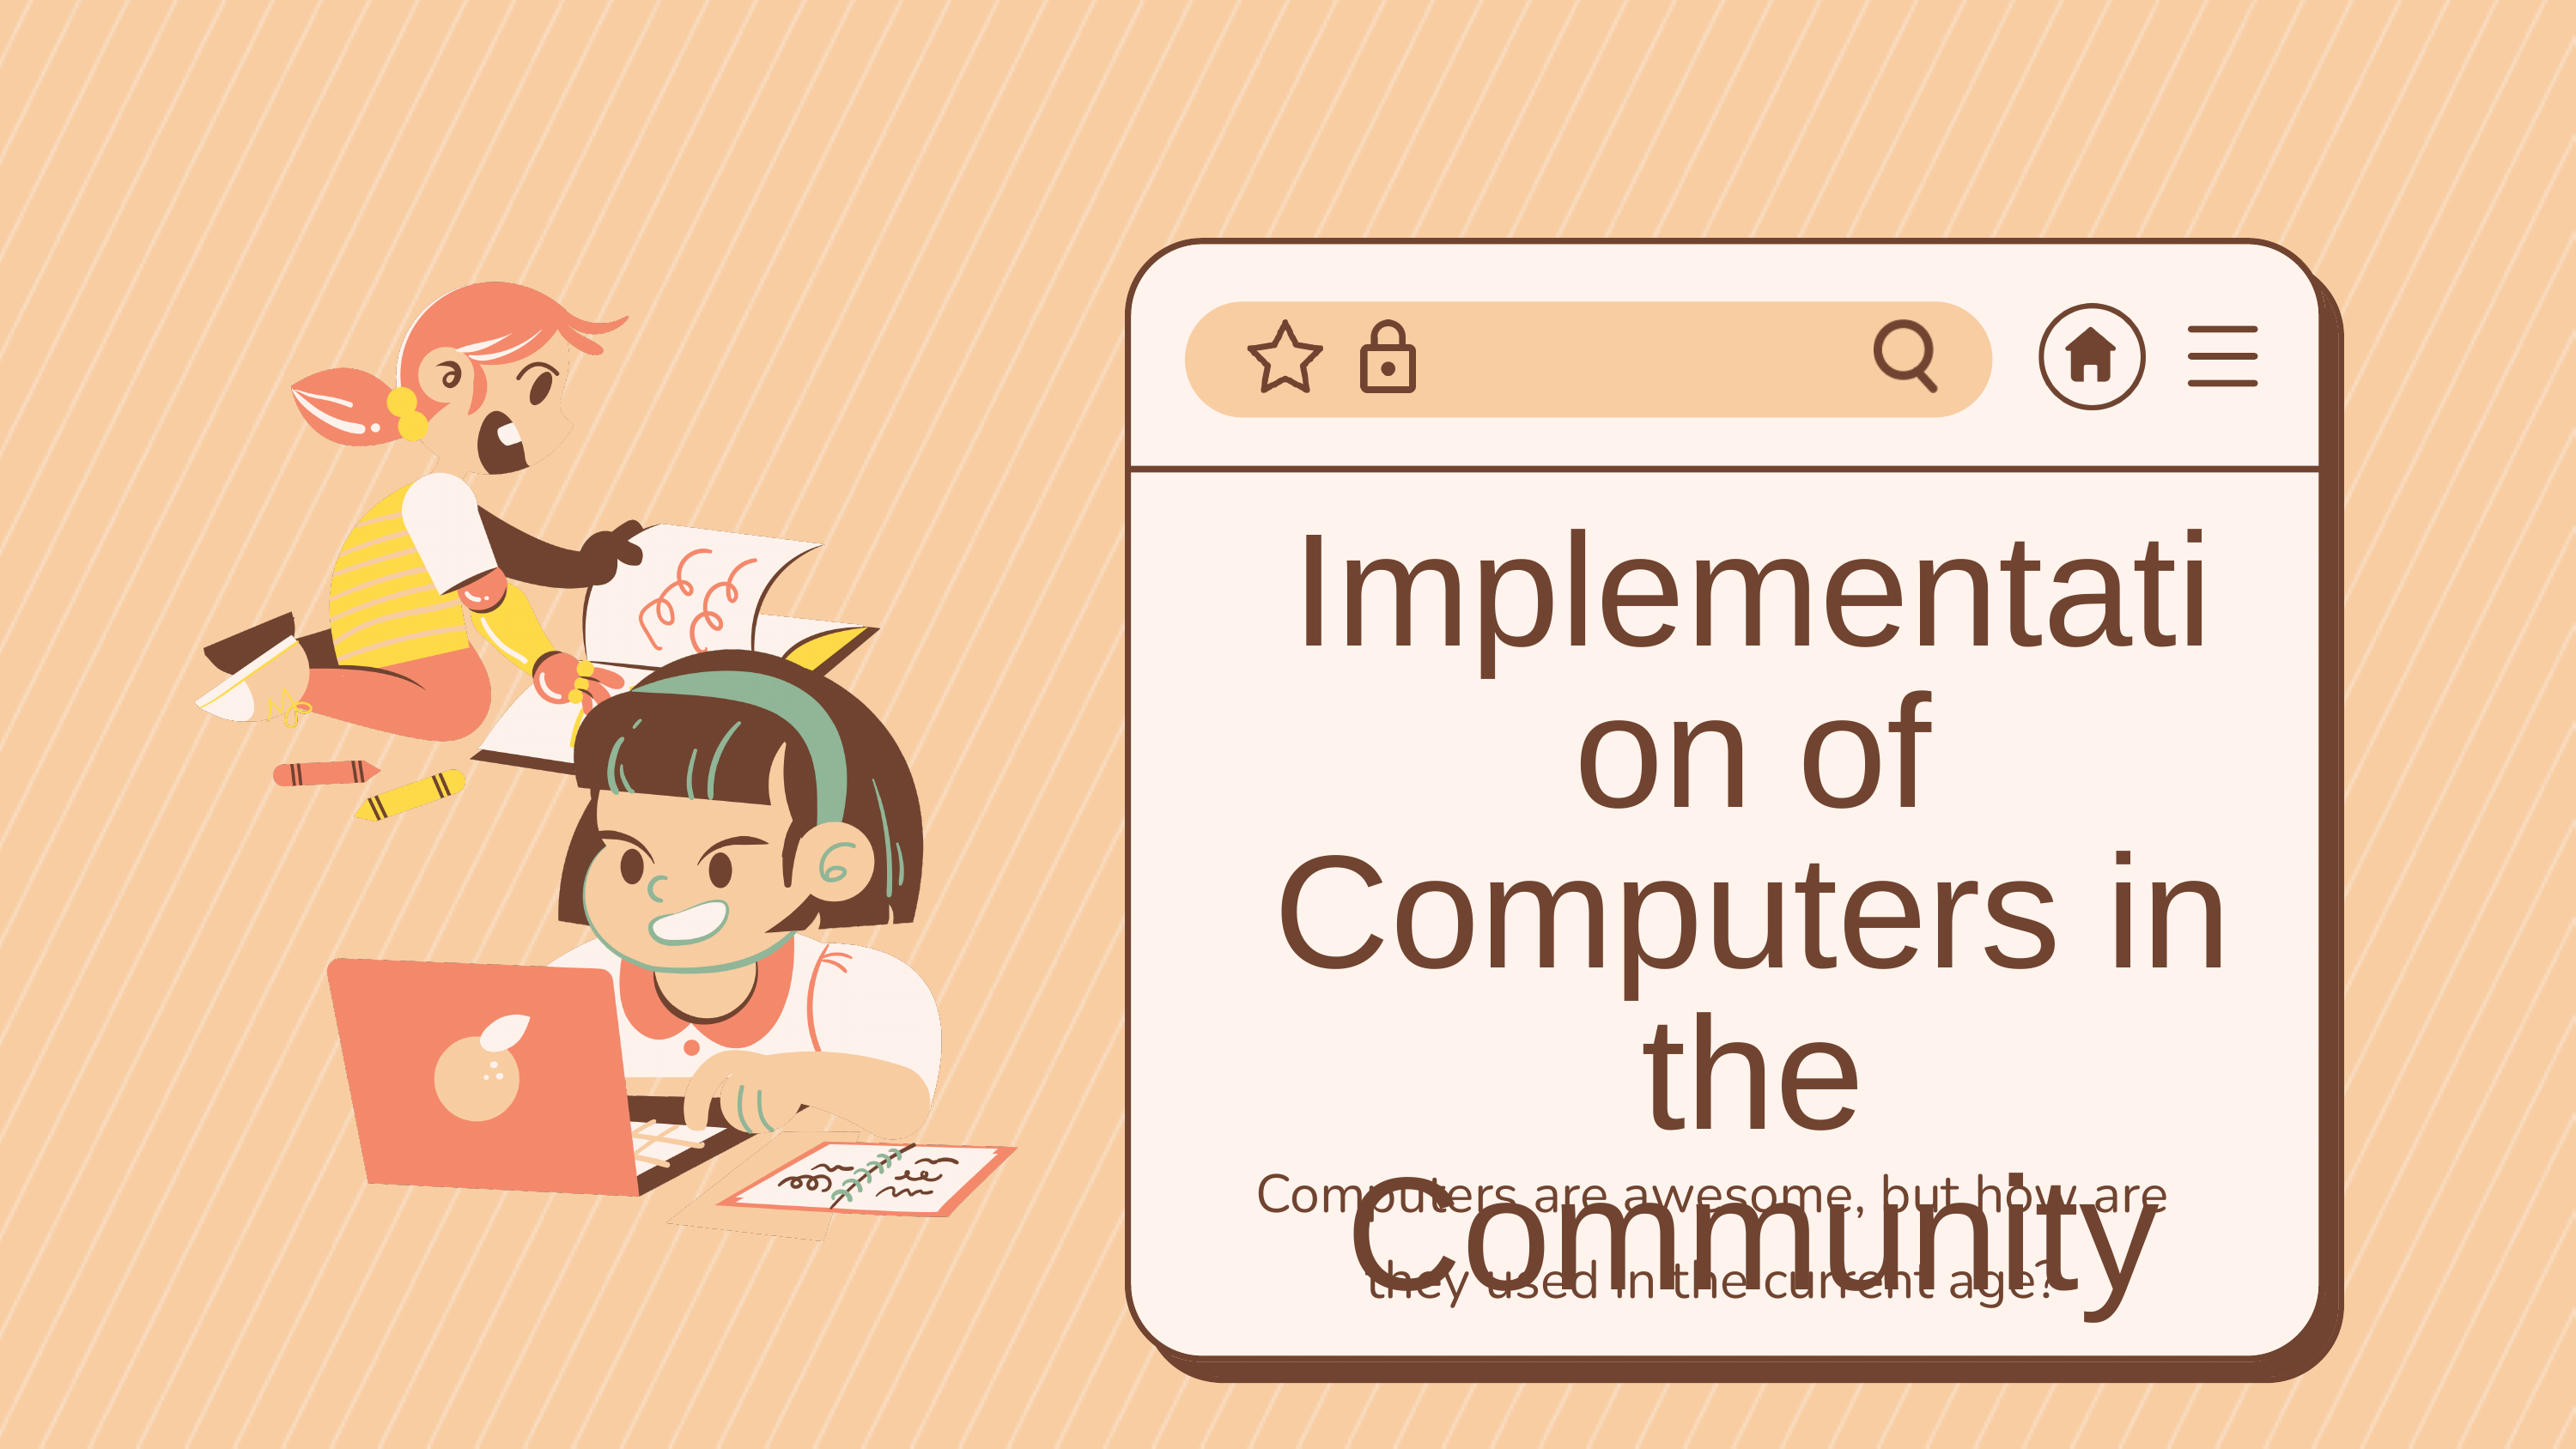

Implementation of Computers in the Community

Computers are awesome, but how are they used in the current age?